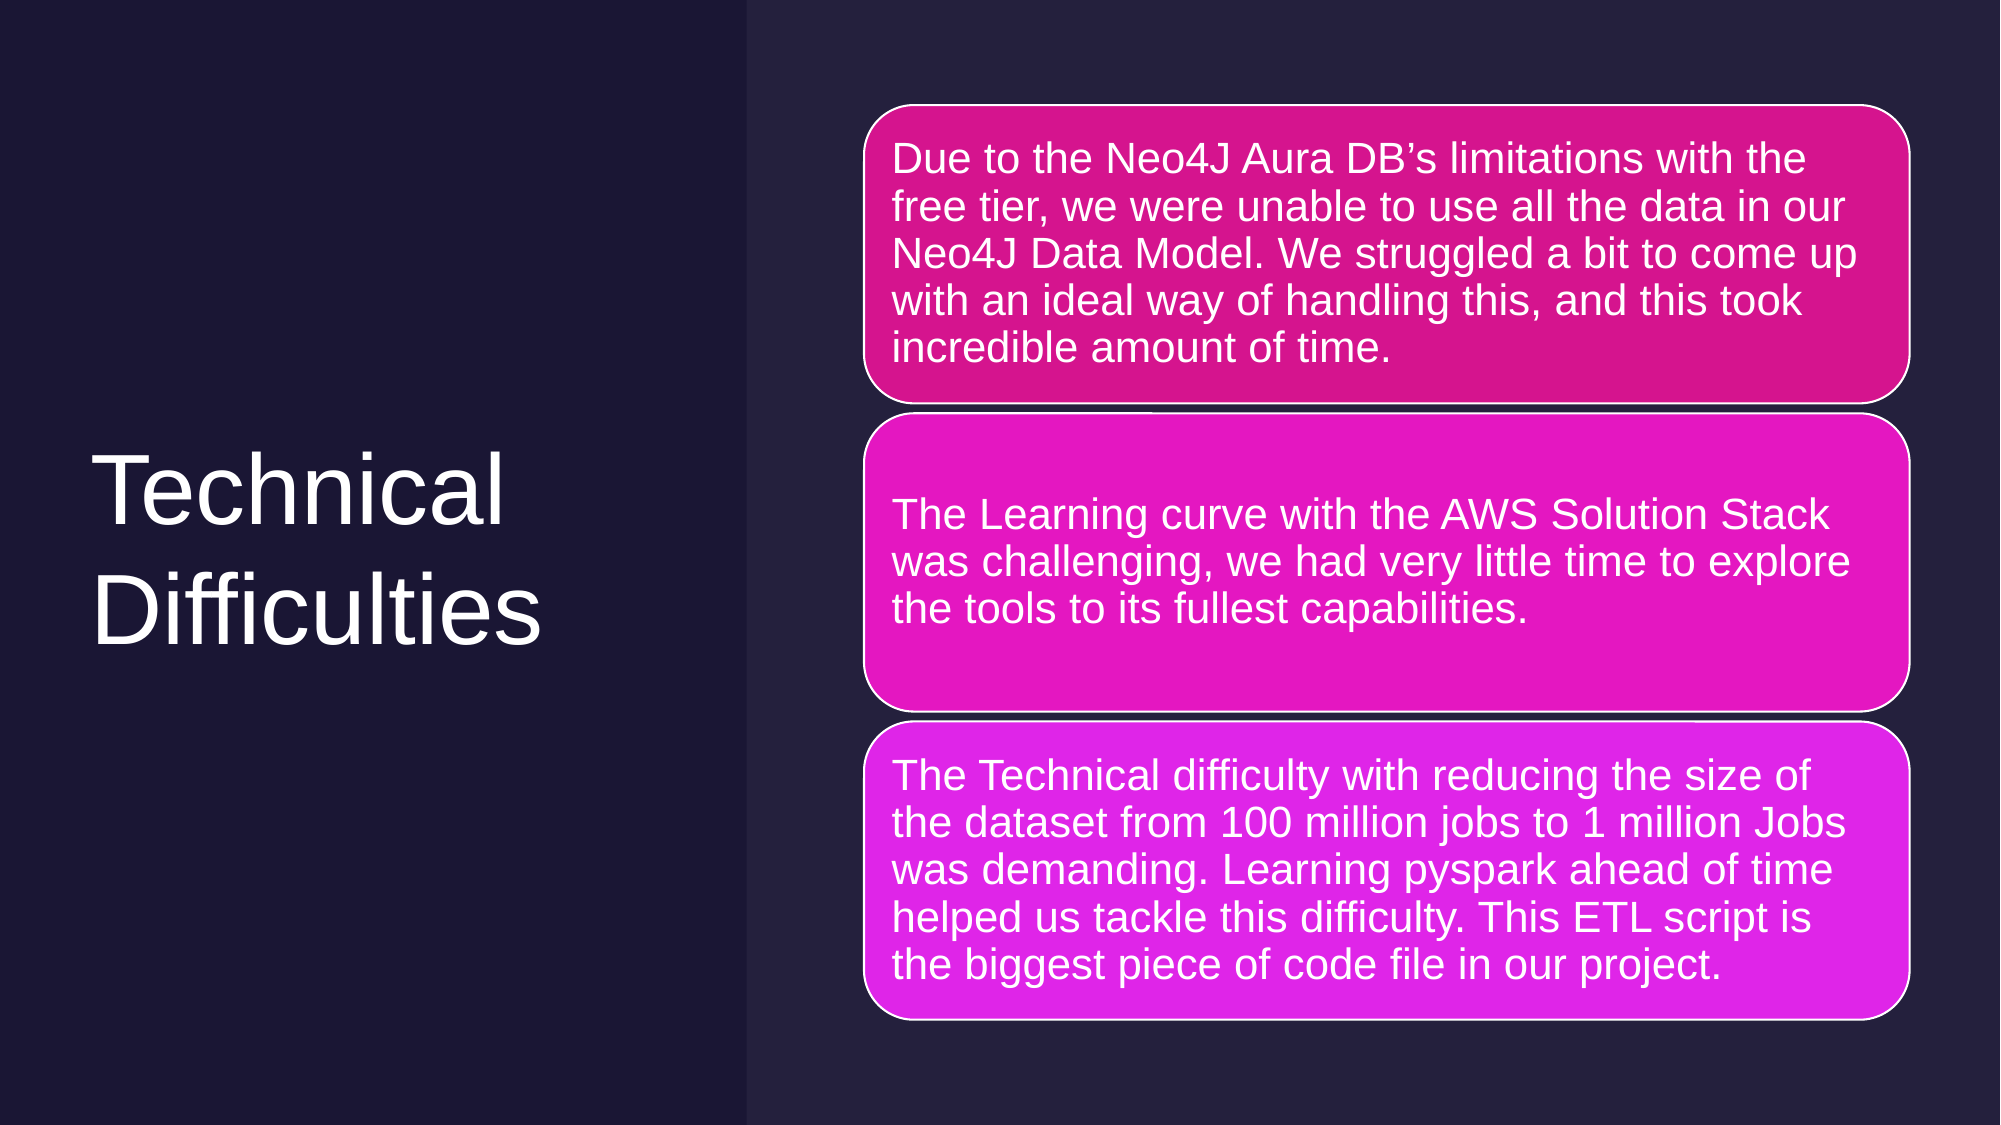

# Technical Difficulties

Due to the Neo4J Aura DB’s limitations with the free tier, we were unable to use all the data in our Neo4J Data Model. We struggled a bit to come up with an ideal way of handling this, and this took incredible amount of time.

The Learning curve with the AWS Solution Stack was challenging, we had very little time to explore the tools to its fullest capabilities.

The Technical difficulty with reducing the size of the dataset from 100 million jobs to 1 million Jobs was demanding. Learning pyspark ahead of time helped us tackle this difficulty. This ETL script is the biggest piece of code file in our project.